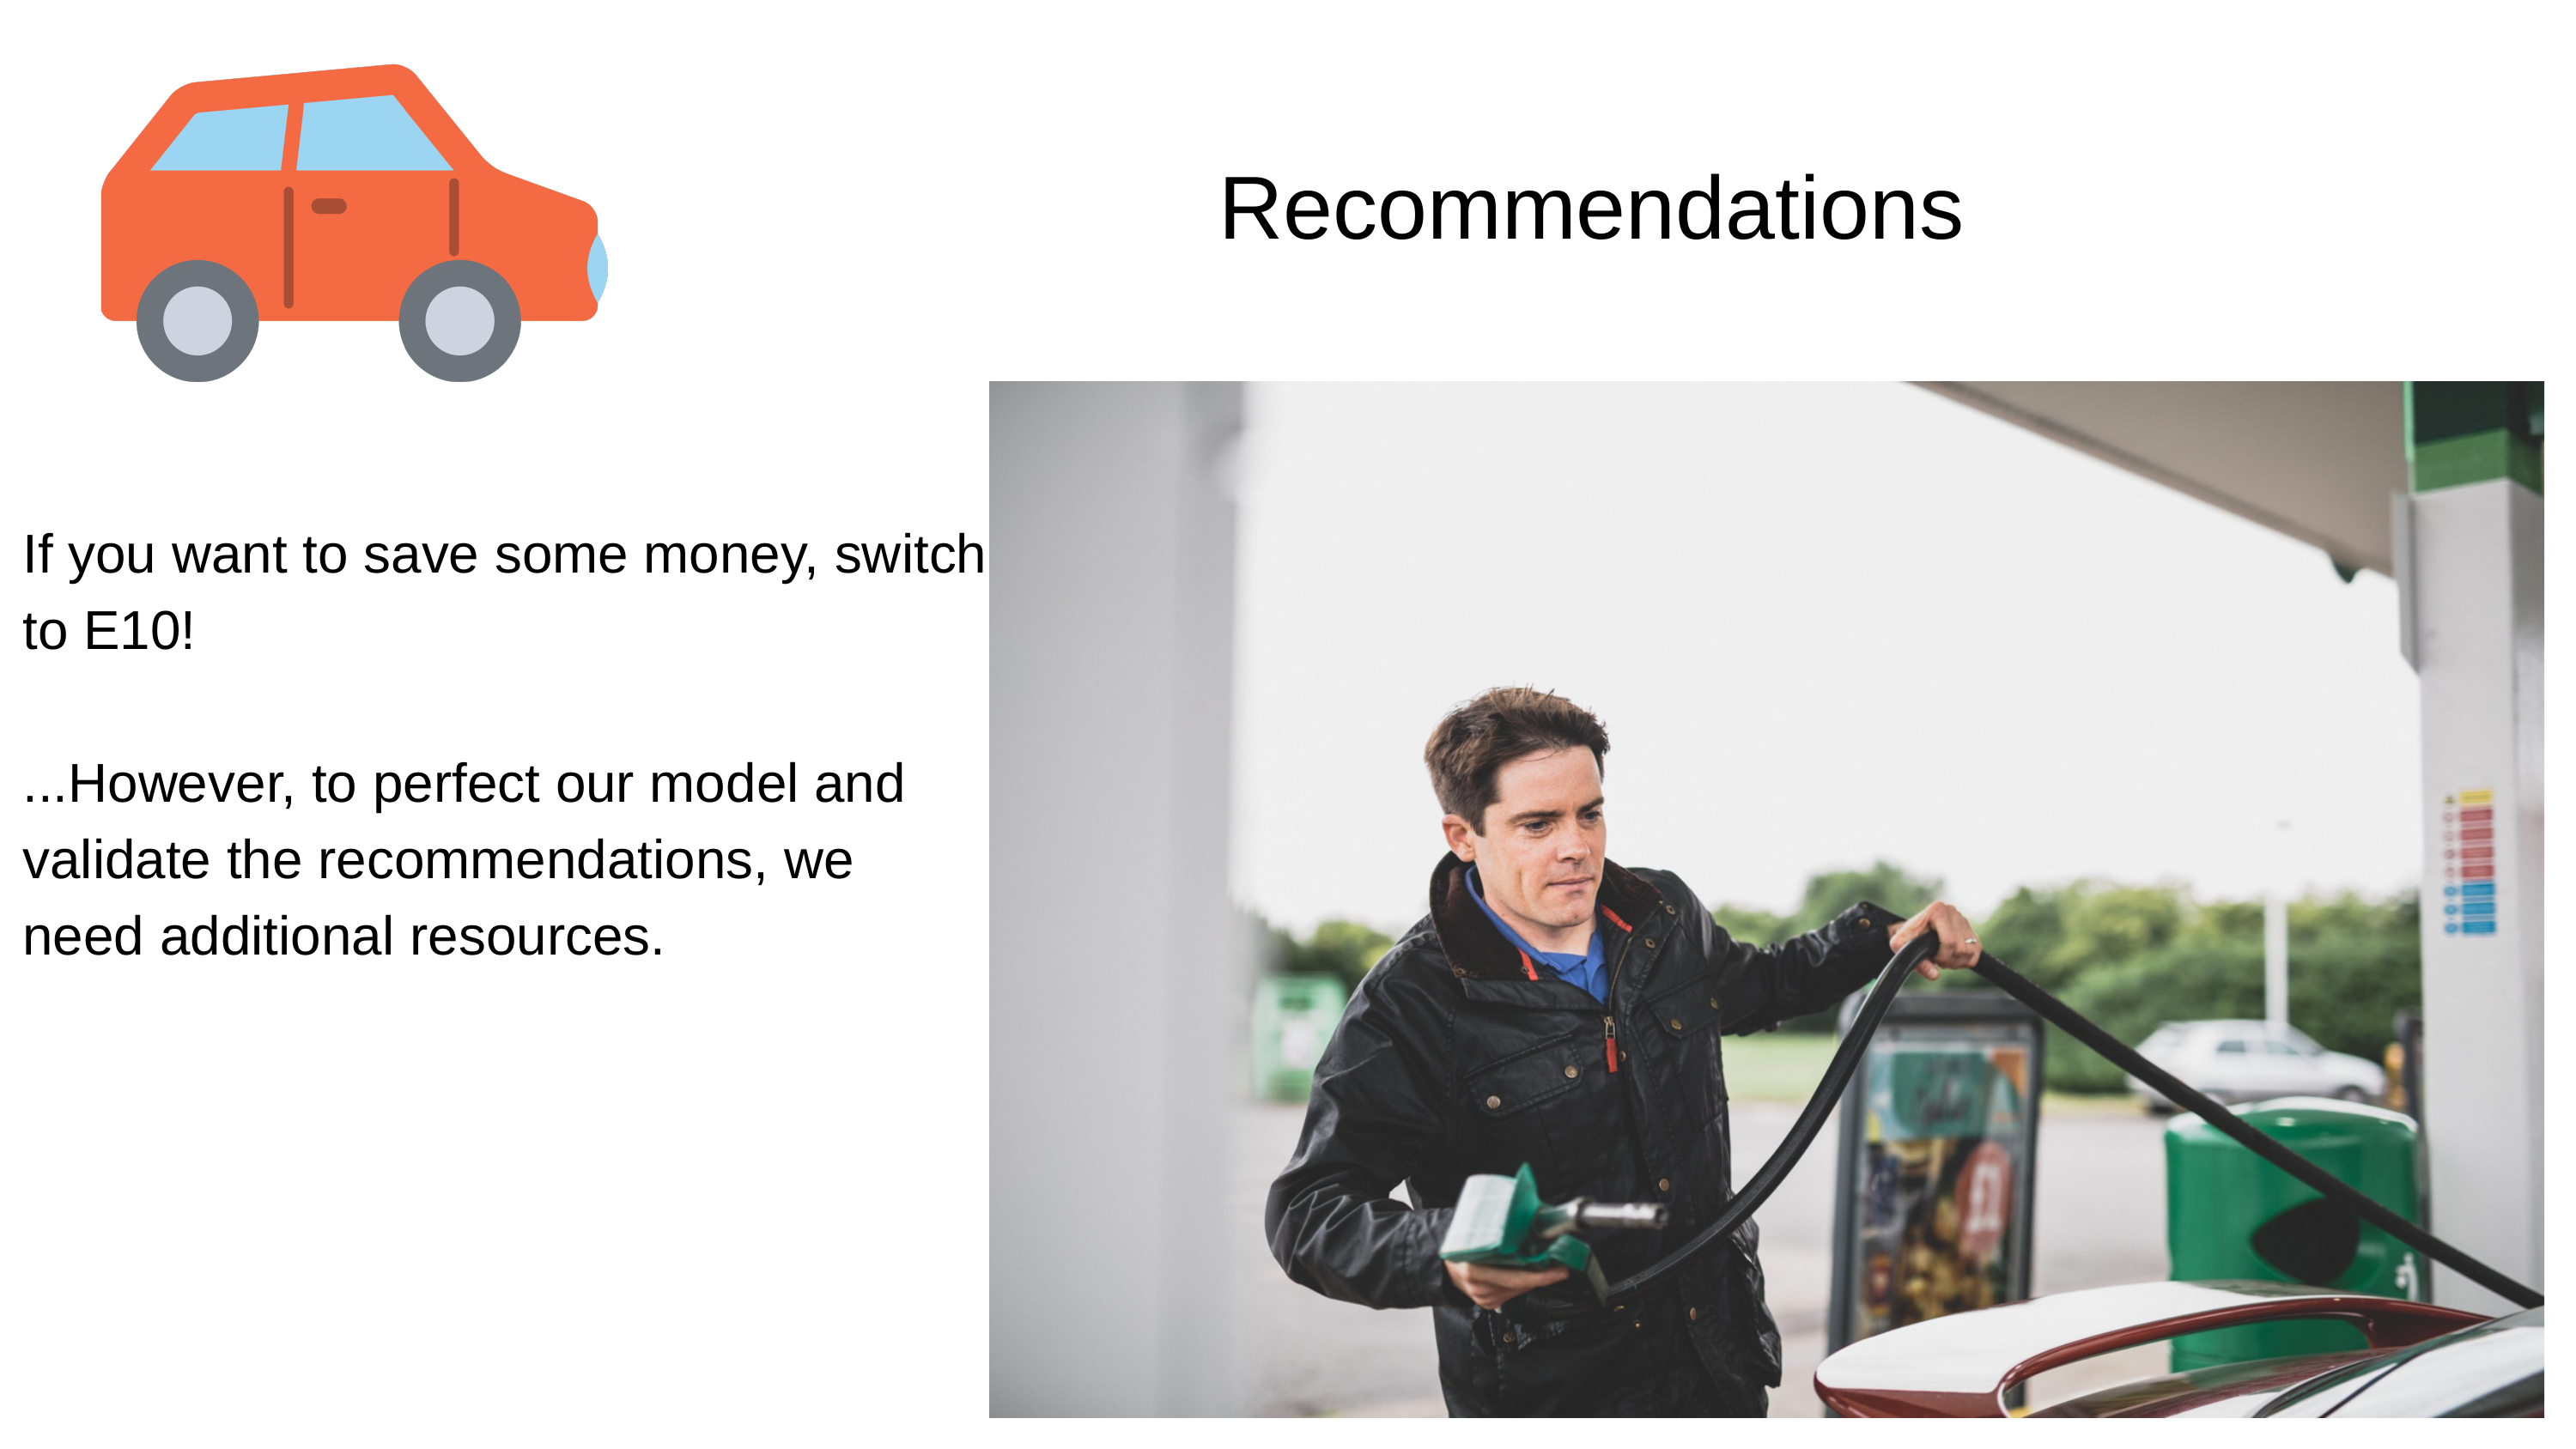

Recommendations

If you want to save some money, switch to E10!

...However, to perfect our model and validate the recommendations, we need additional resources.